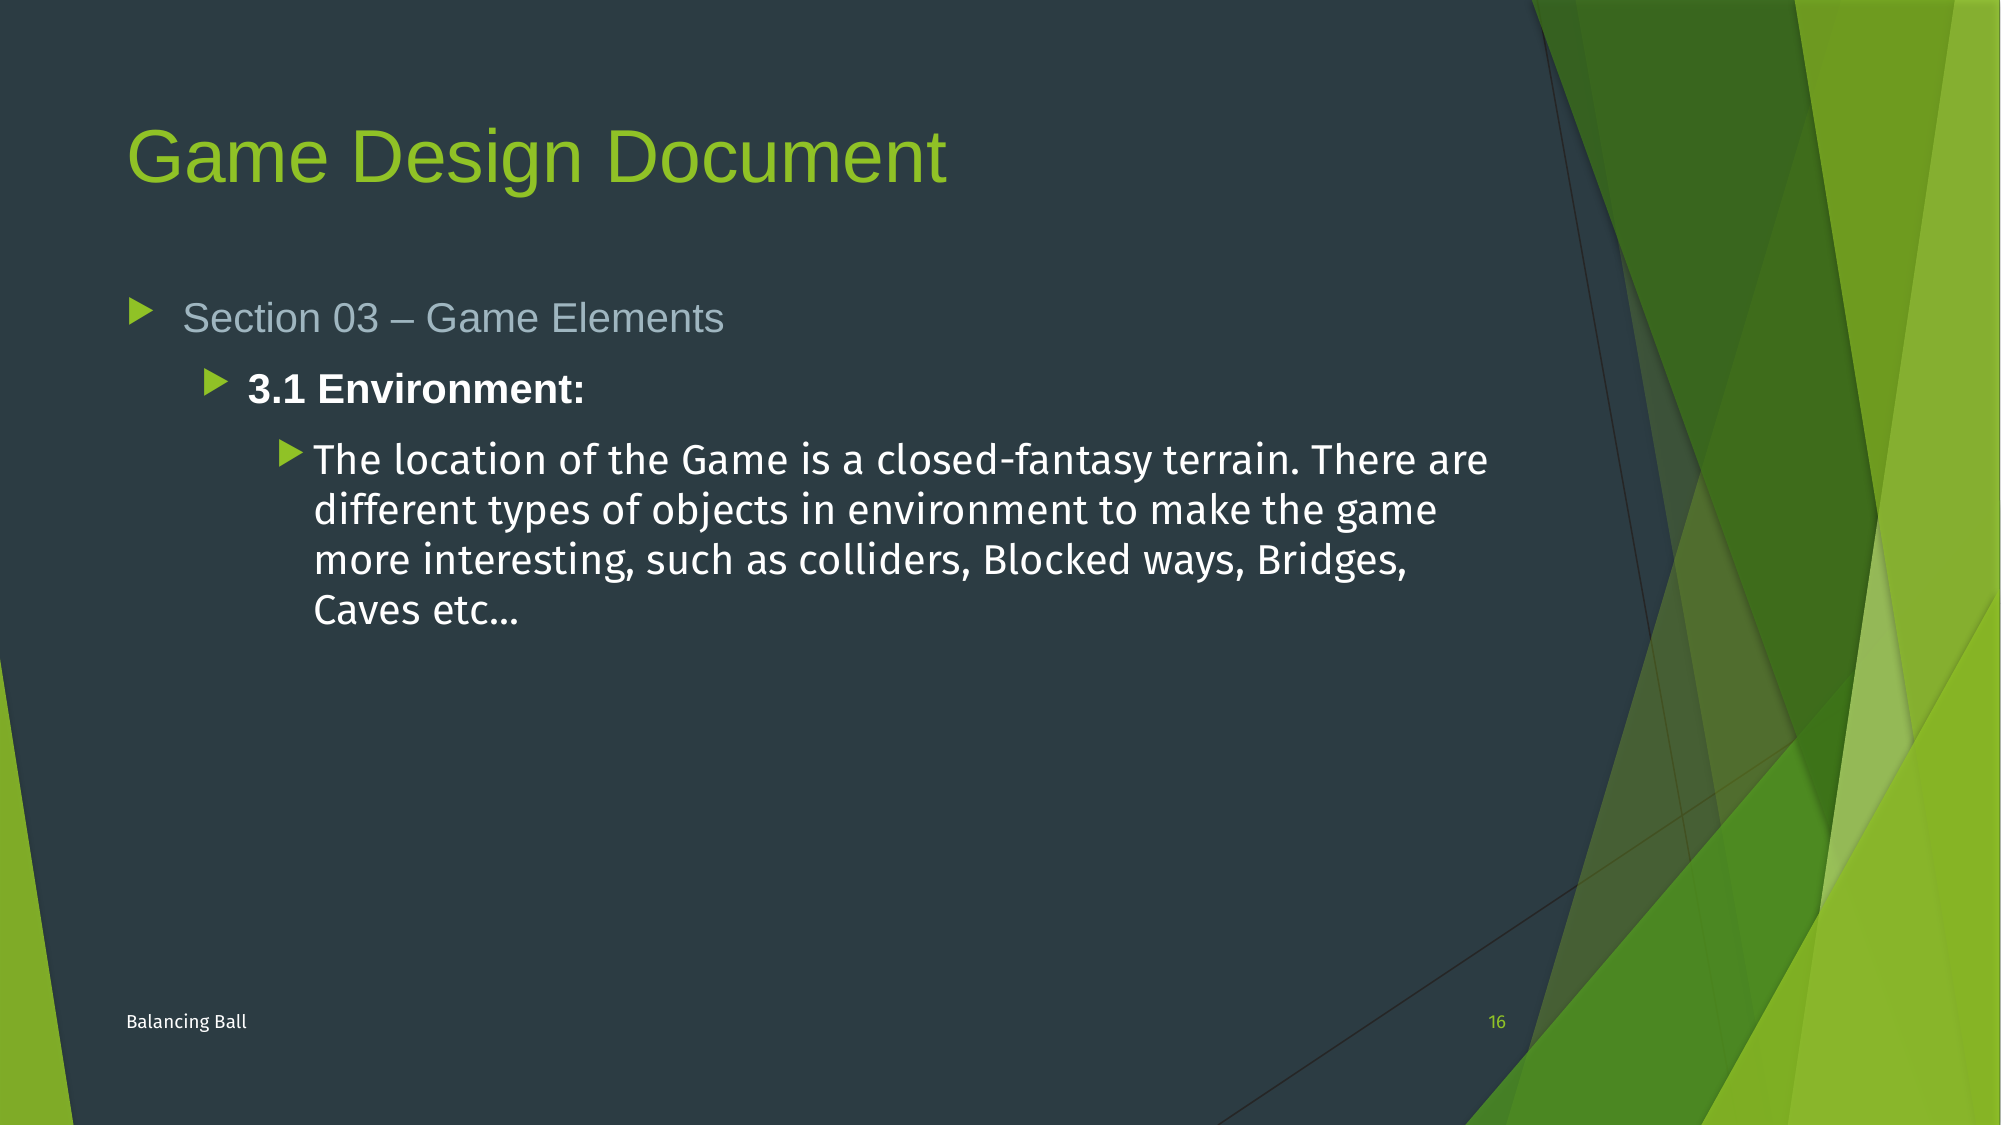

# Game Design Document
Section 03 – Game Elements
3.1 Environment:
The location of the Game is a closed-fantasy terrain. There are different types of objects in environment to make the game more interesting, such as colliders, Blocked ways, Bridges, Caves etc...
Balancing Ball
16